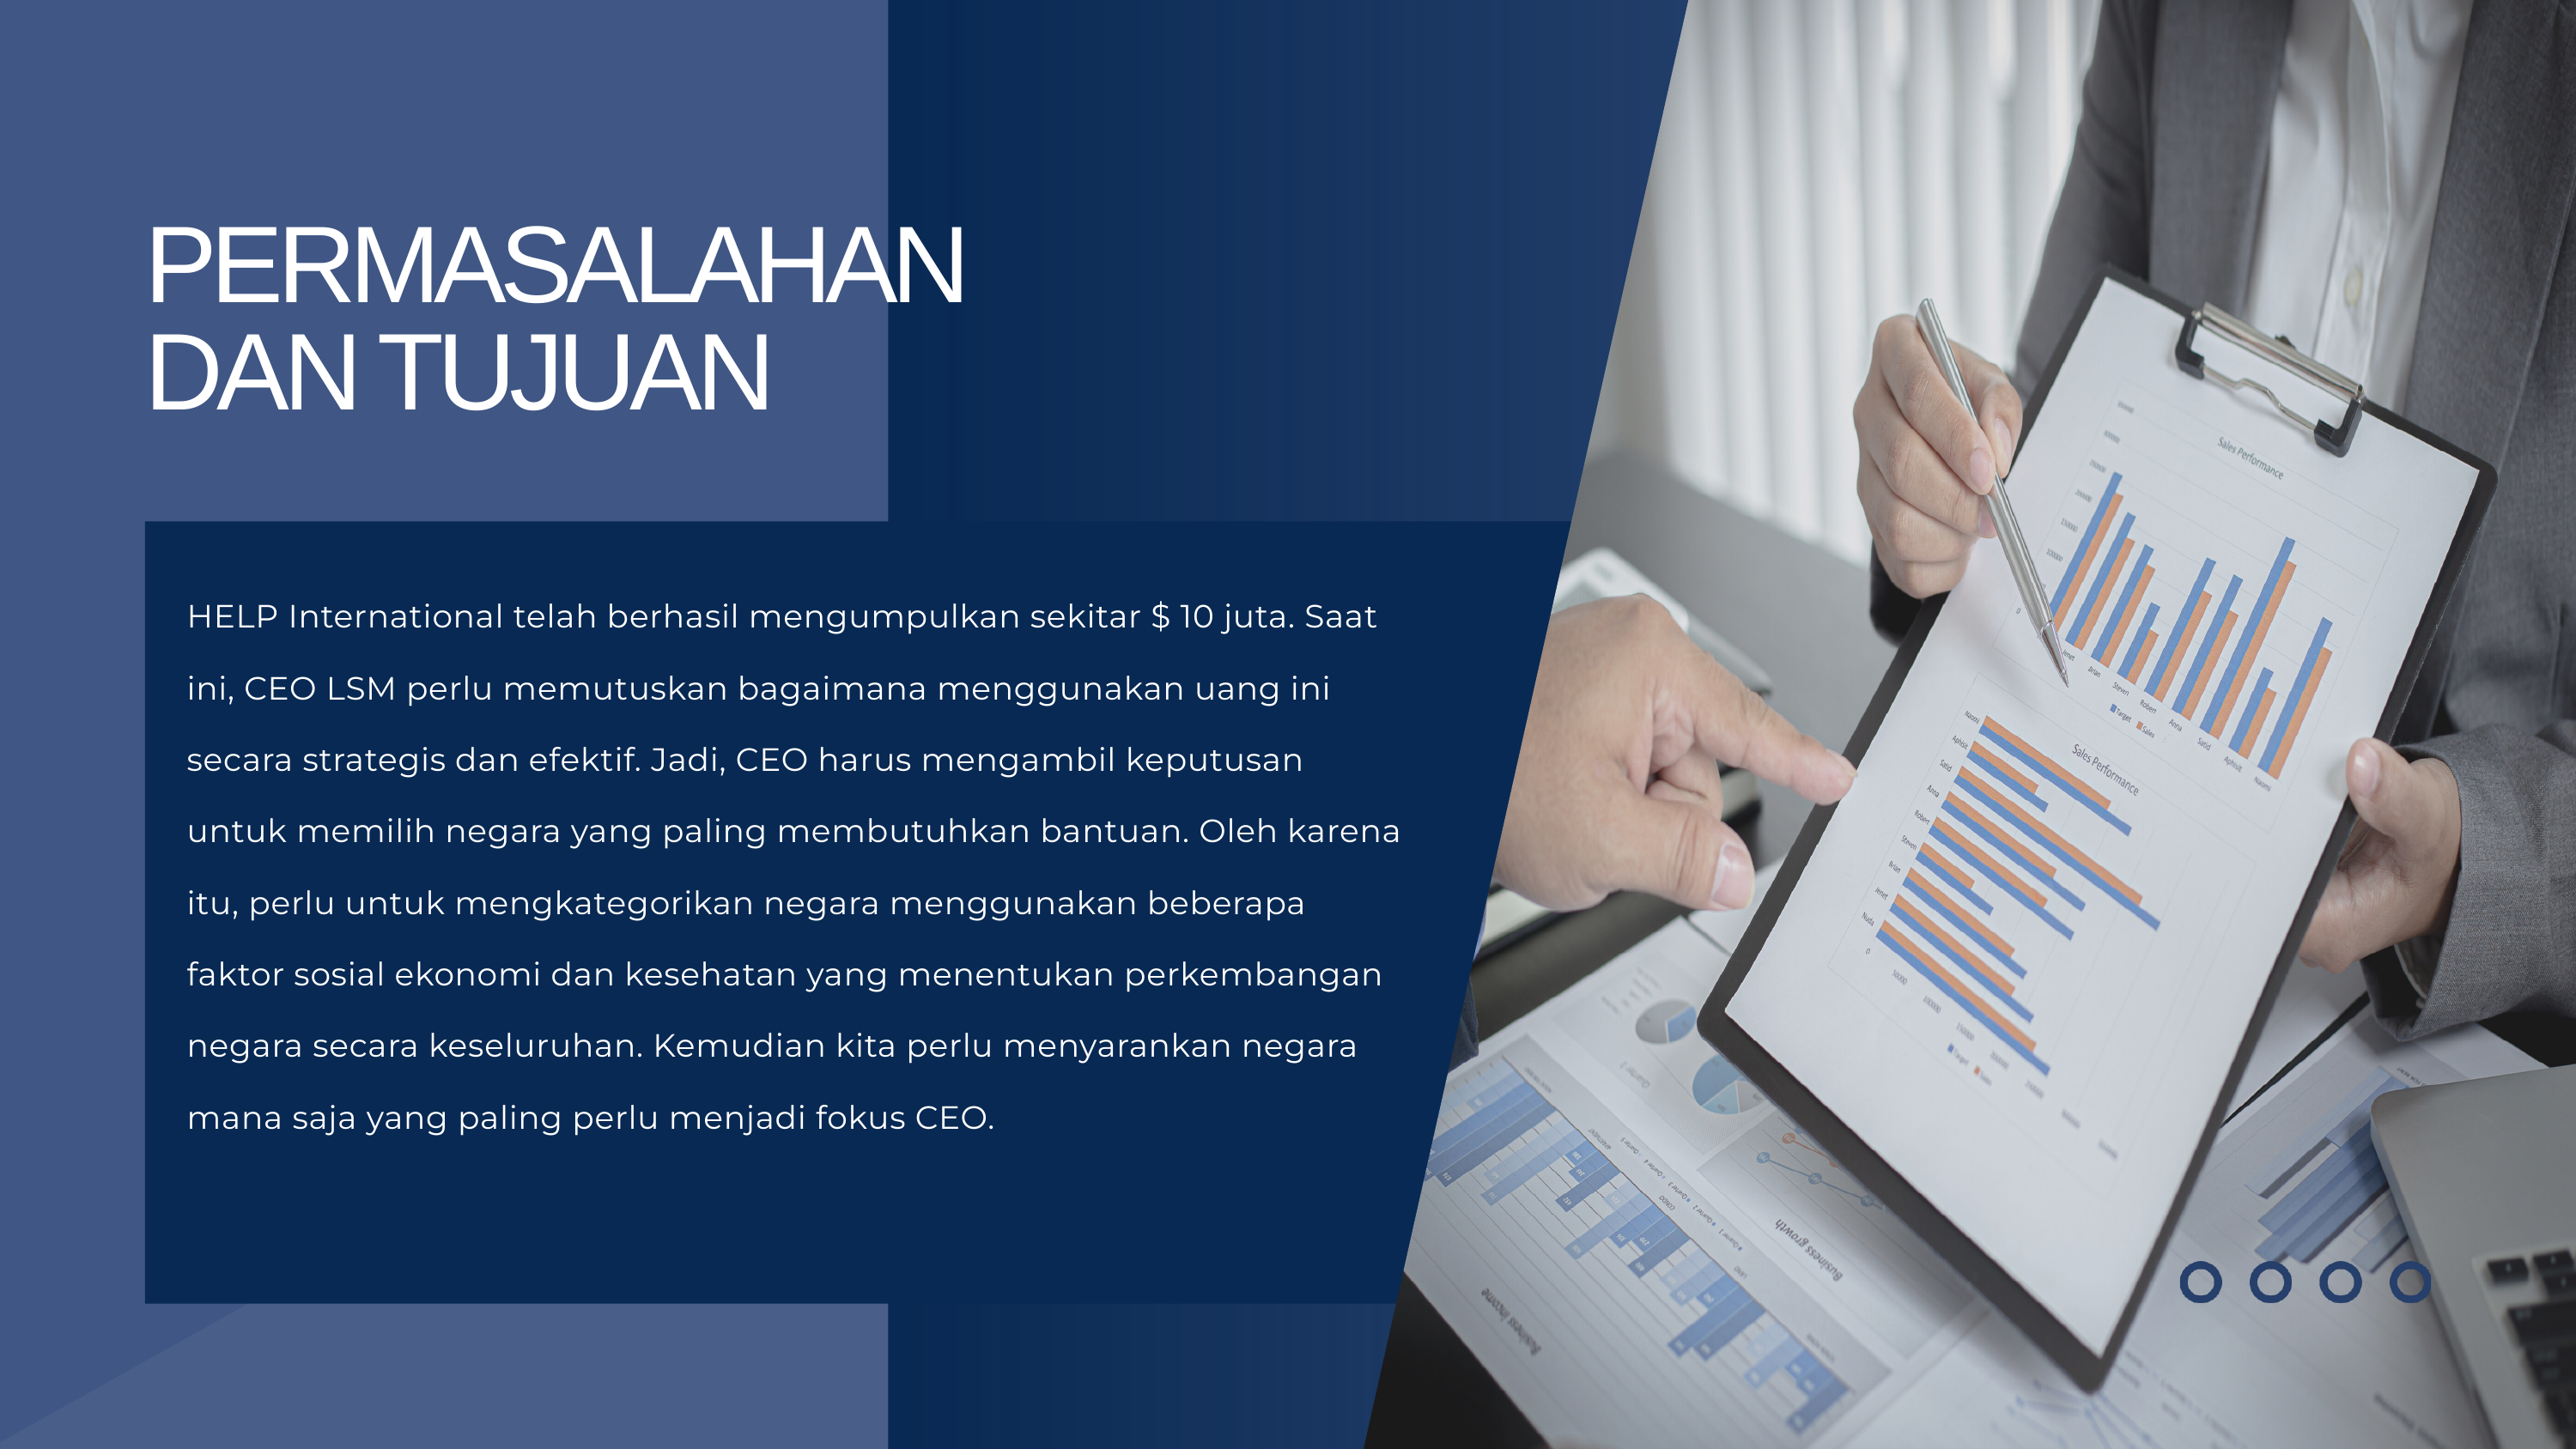

PERMASALAHAN DAN TUJUAN

HELP International telah berhasil mengumpulkan sekitar $ 10 juta. Saat ini, CEO LSM perlu memutuskan bagaimana menggunakan uang ini secara strategis dan efektif. Jadi, CEO harus mengambil keputusan untuk memilih negara yang paling membutuhkan bantuan. Oleh karena itu, perlu untuk mengkategorikan negara menggunakan beberapa faktor sosial ekonomi dan kesehatan yang menentukan perkembangan negara secara keseluruhan. Kemudian kita perlu menyarankan negara mana saja yang paling perlu menjadi fokus CEO.